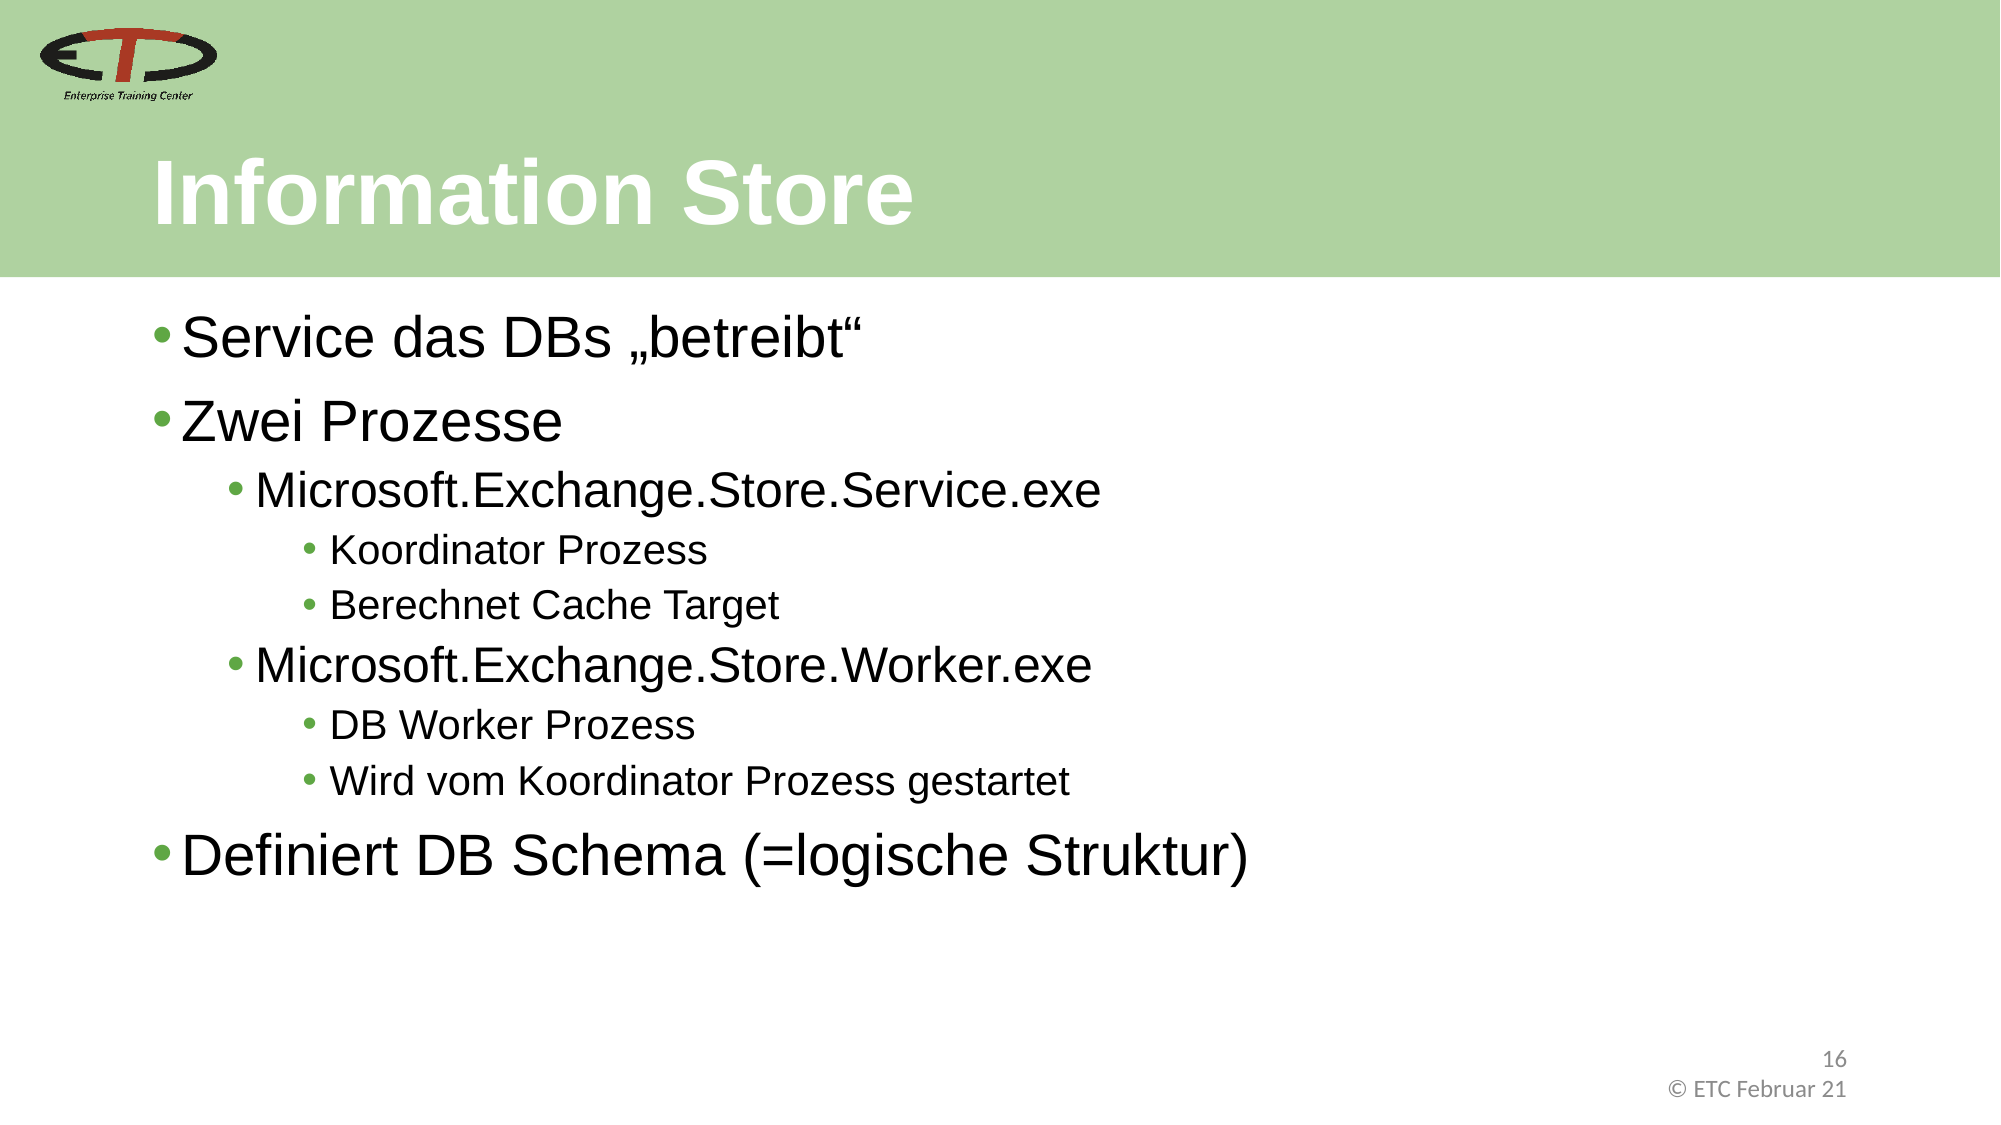

# Information Store
Service das DBs „betreibt“
Zwei Prozesse
Microsoft.Exchange.Store.Service.exe
Koordinator Prozess
Berechnet Cache Target
Microsoft.Exchange.Store.Worker.exe
DB Worker Prozess
Wird vom Koordinator Prozess gestartet
Definiert DB Schema (=logische Struktur)
16
 © ETC Februar 21